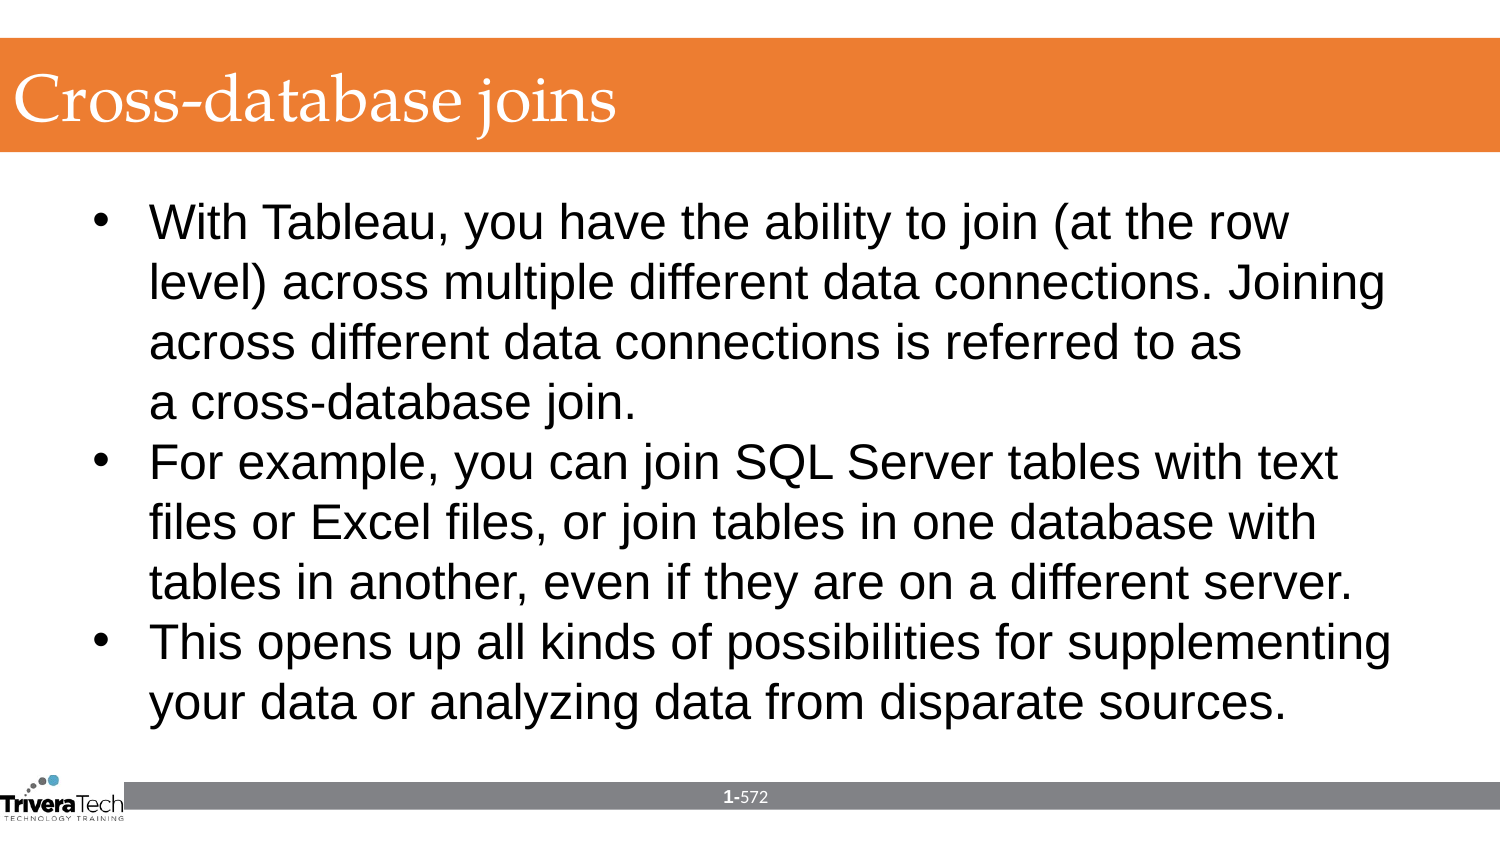

Cross-database joins
With Tableau, you have the ability to join (at the row level) across multiple different data connections. Joining across different data connections is referred to as a cross-database join.
For example, you can join SQL Server tables with text files or Excel files, or join tables in one database with tables in another, even if they are on a different server.
This opens up all kinds of possibilities for supplementing your data or analyzing data from disparate sources.
1-572